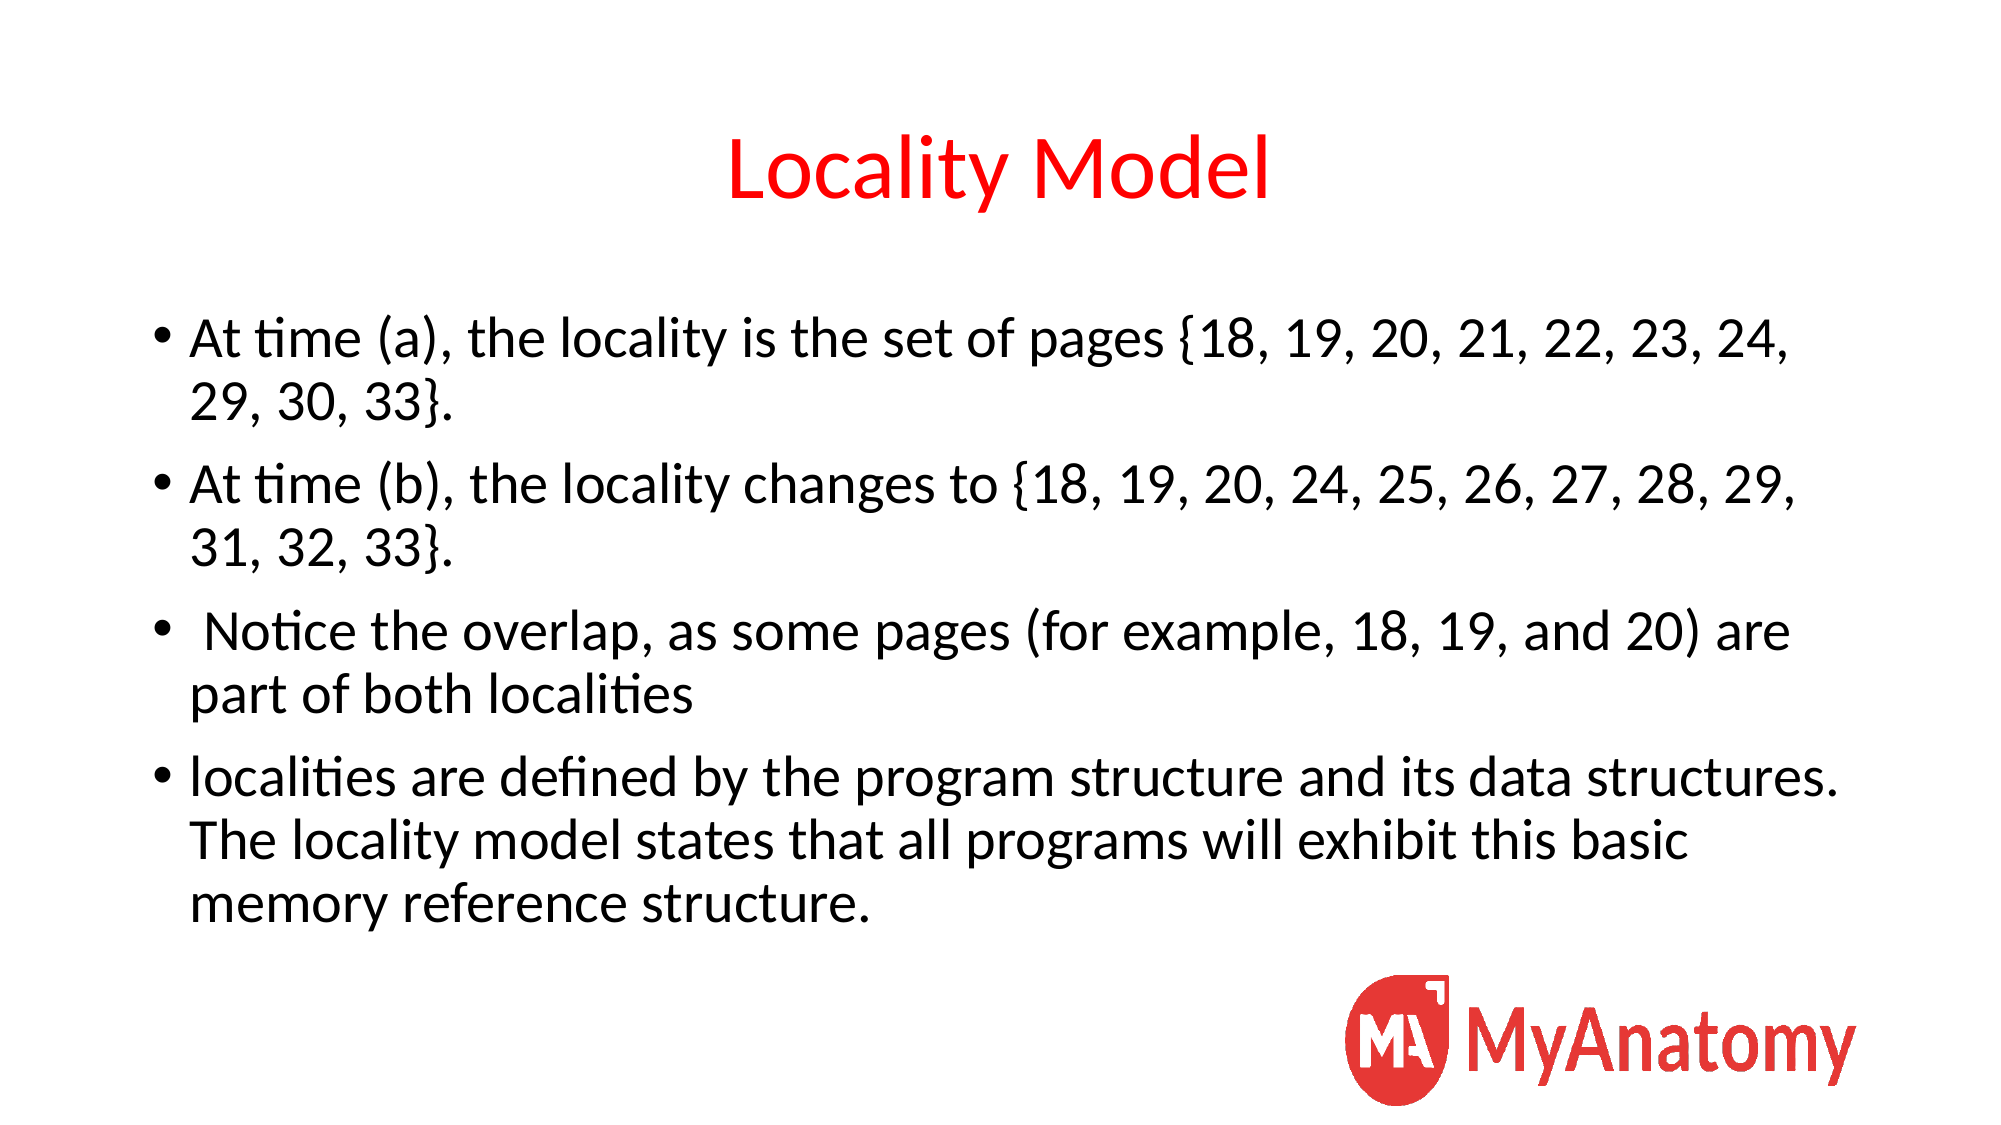

# Locality Model
At time (a), the locality is the set of pages {18, 19, 20, 21, 22, 23, 24, 29, 30, 33}.
At time (b), the locality changes to {18, 19, 20, 24, 25, 26, 27, 28, 29, 31, 32, 33}.
 Notice the overlap, as some pages (for example, 18, 19, and 20) are part of both localities
localities are defined by the program structure and its data structures. The locality model states that all programs will exhibit this basic memory reference structure.